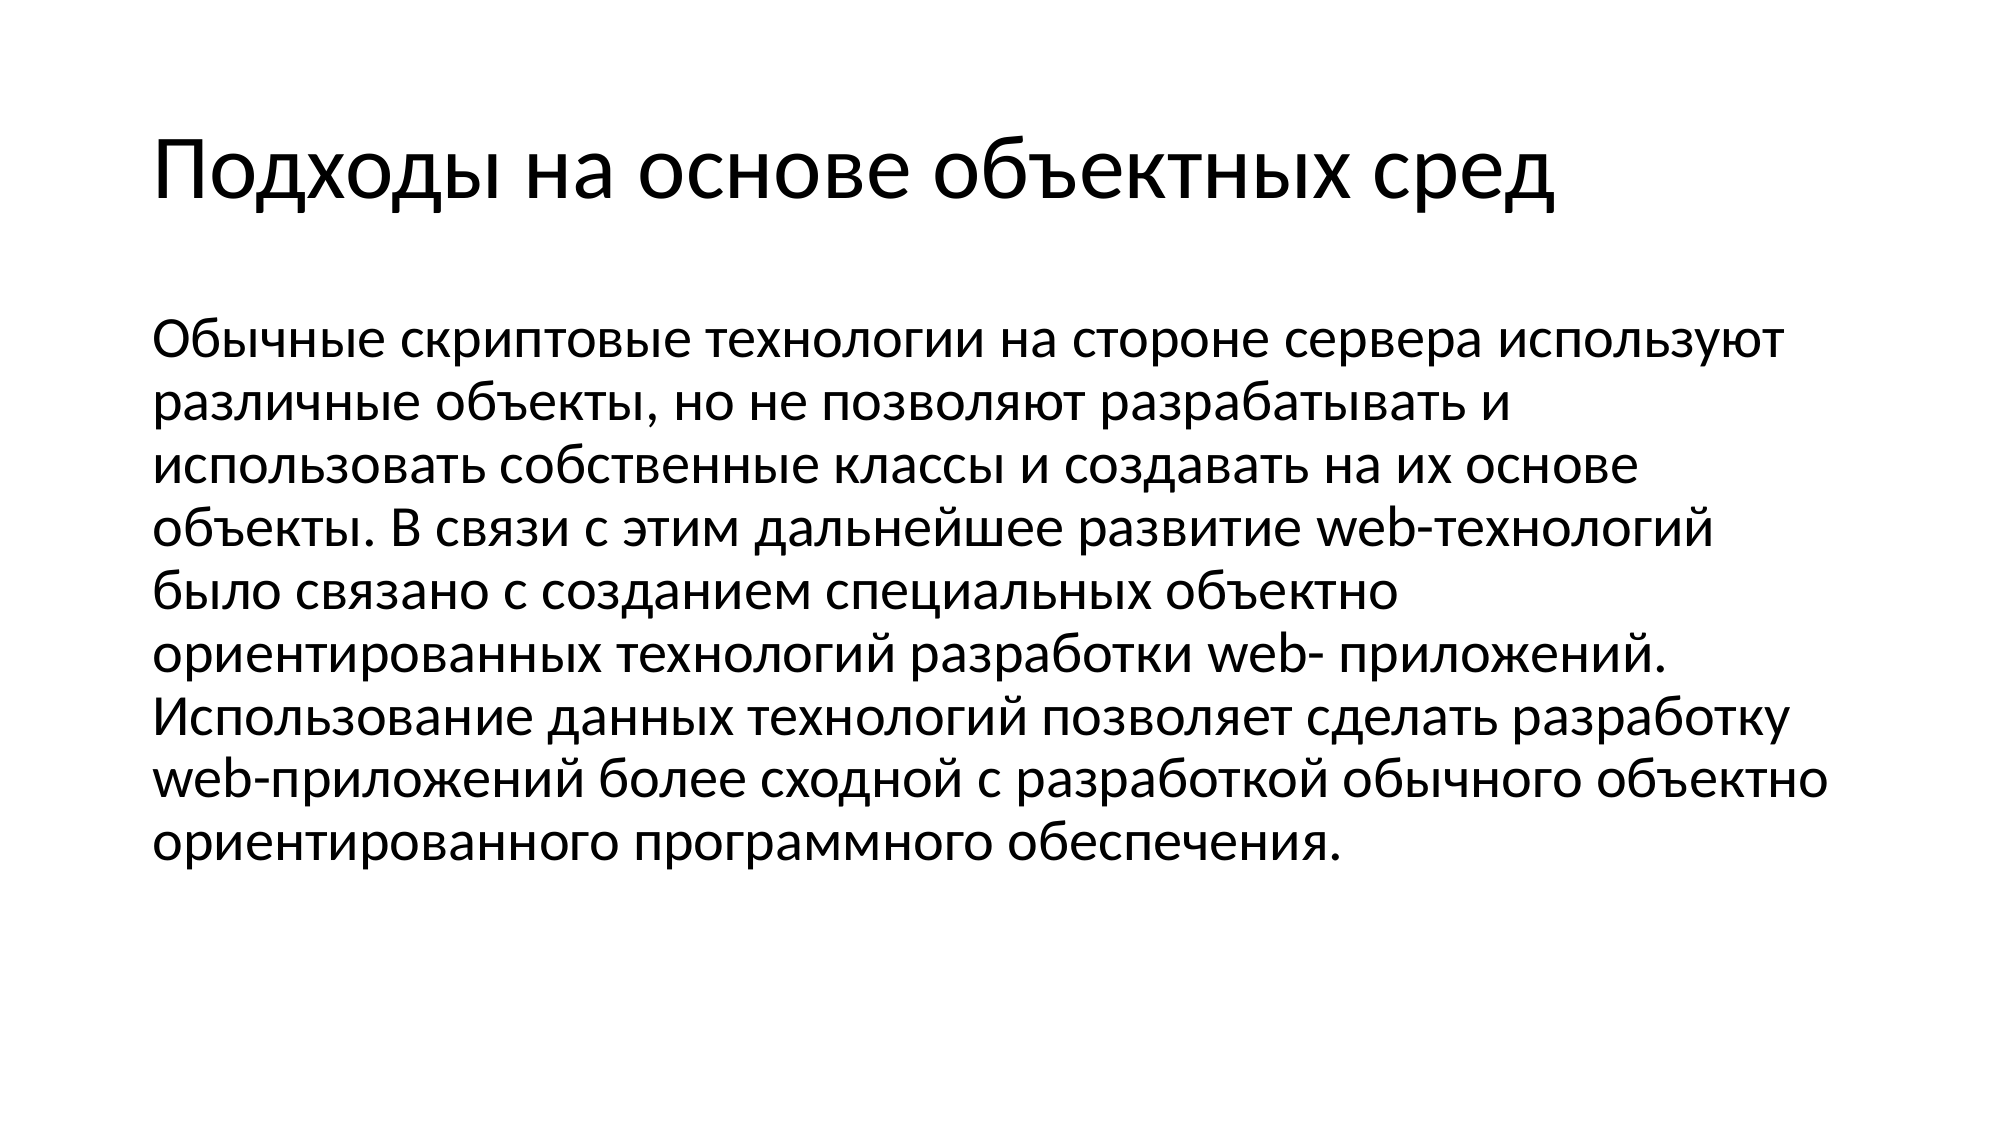

# Подходы на основе объектных сред
Обычные скриптовые технологии на стороне сервера используют различные объекты, но не позволяют разрабатывать и использовать собственные классы и создавать на их основе объекты. В связи с этим дальнейшее развитие web-технологий было связано с созданием специальных объектно ориентированных технологий разработки web- приложений. Использование данных технологий позволяет сделать разработку web-приложений более сходной с разработкой обычного объектно ориентированного программного обеспечения.